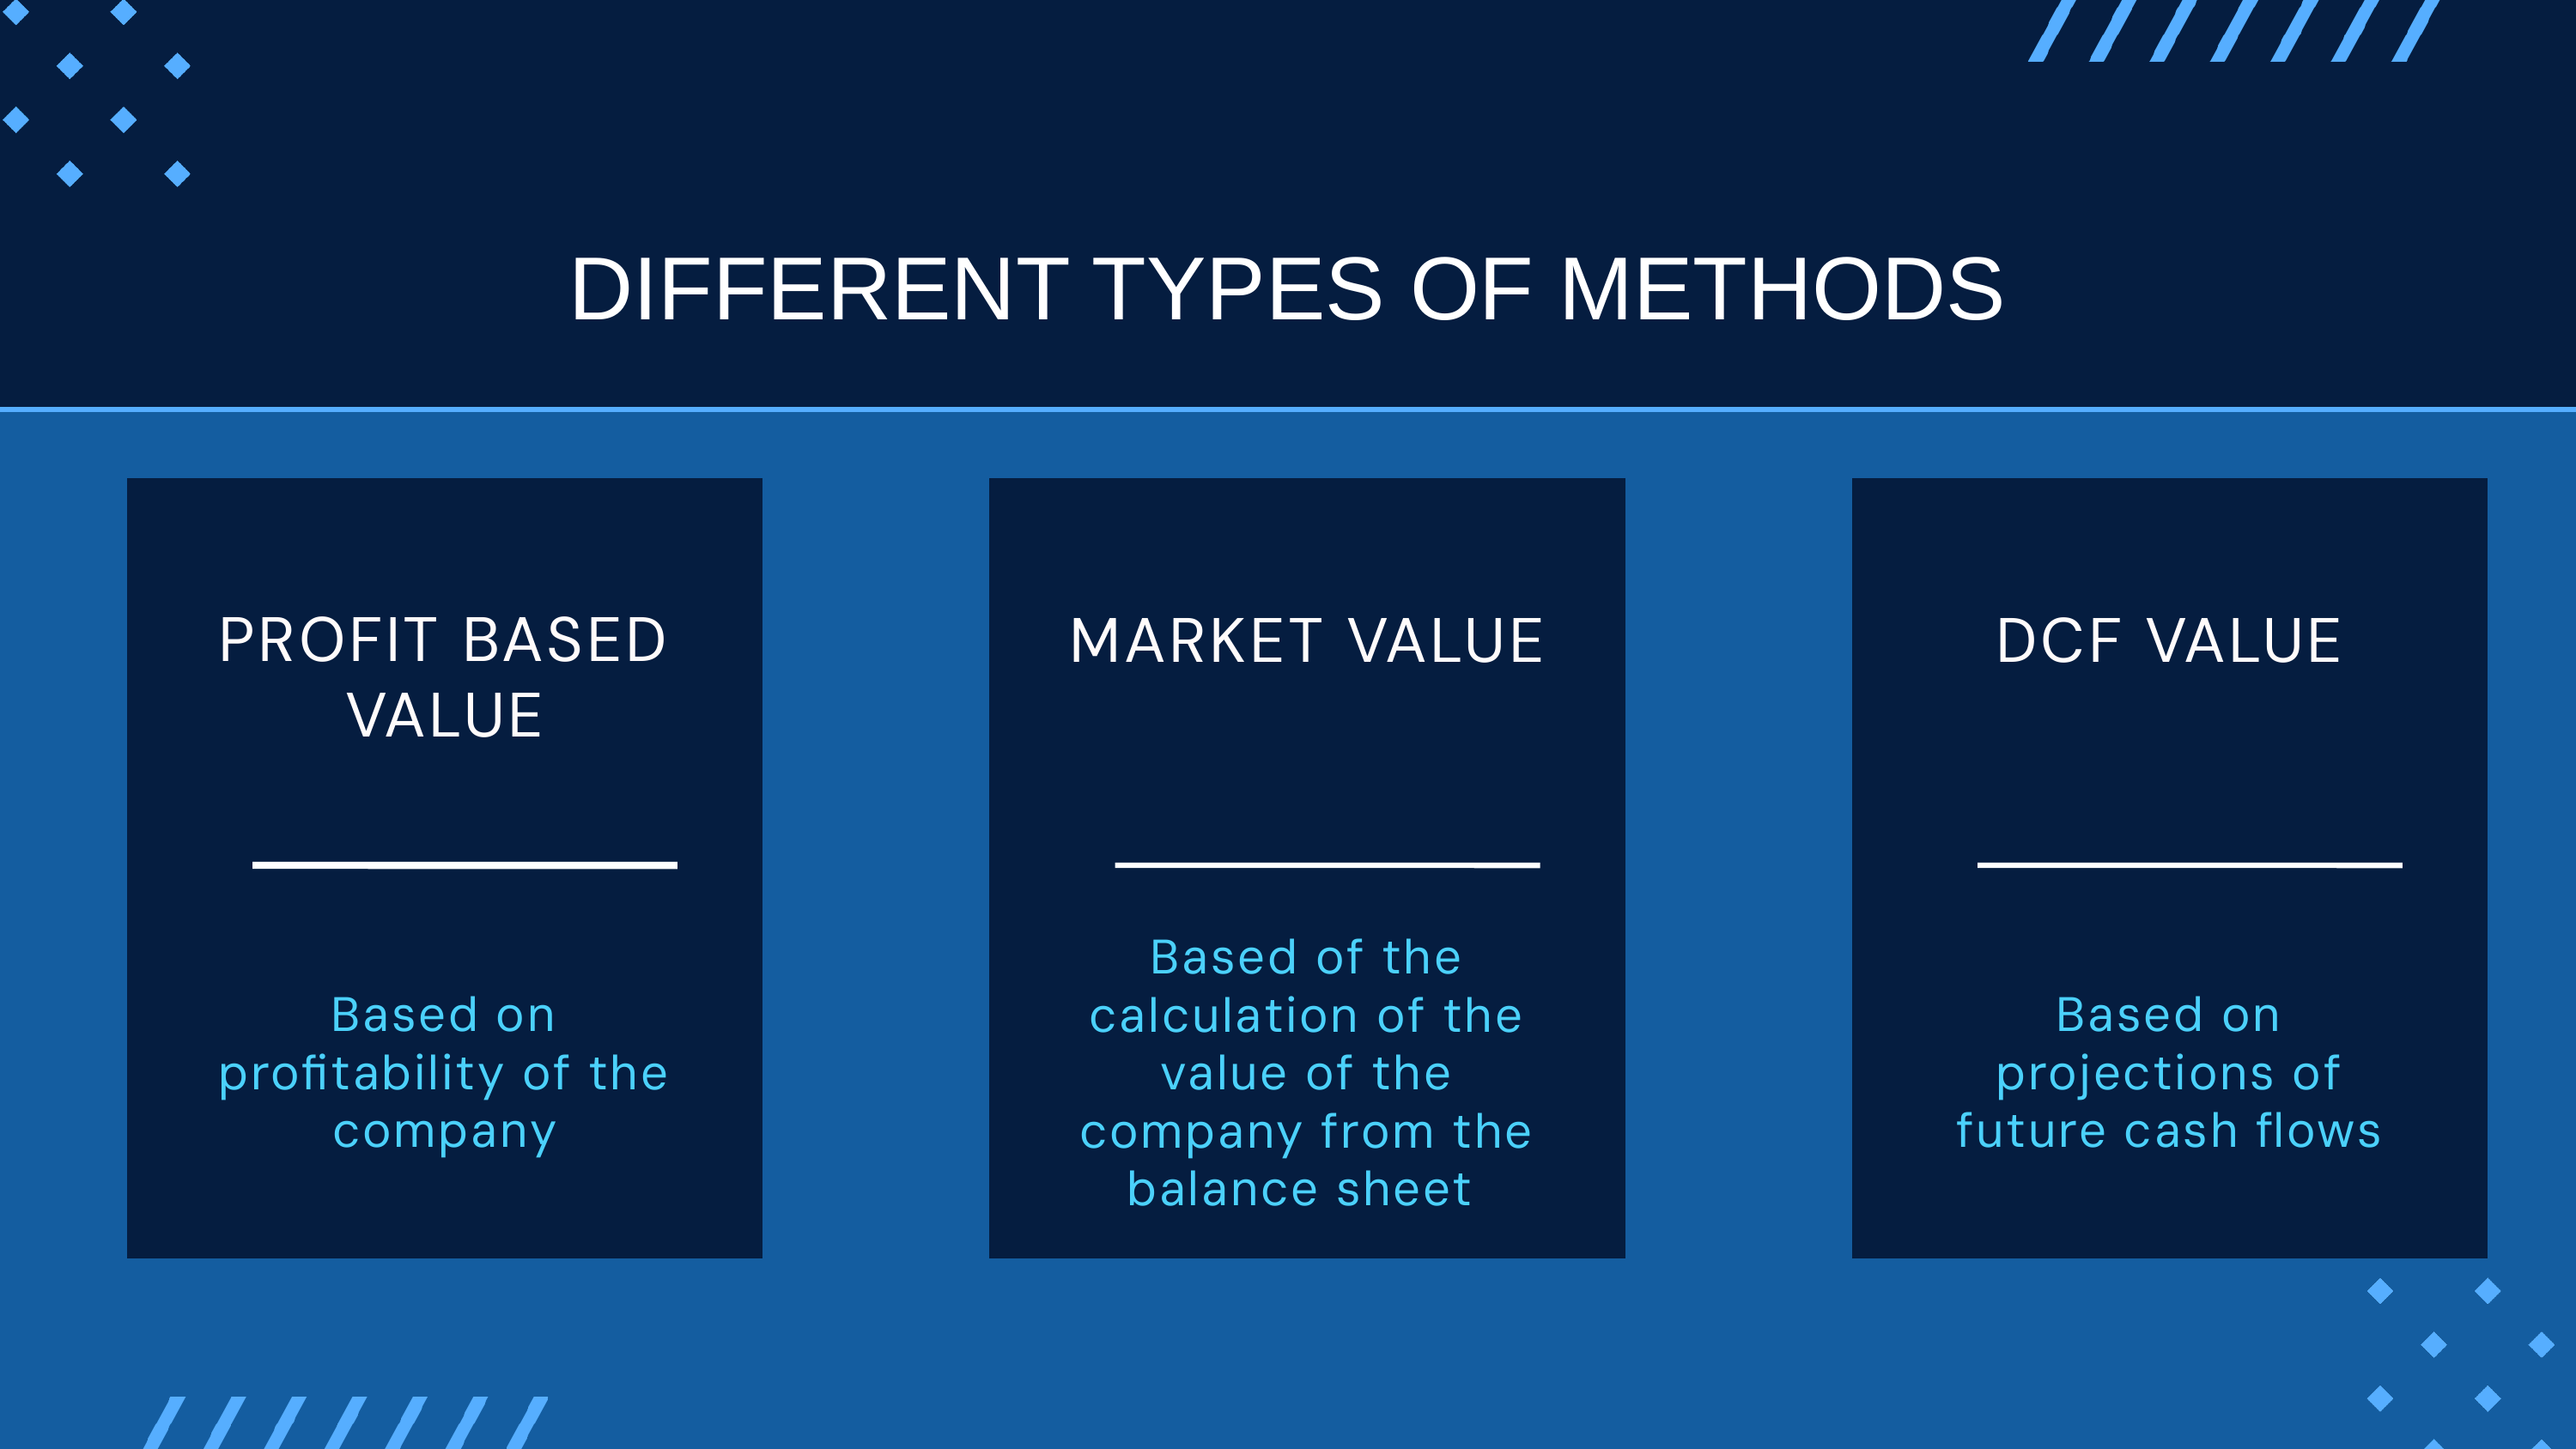

DIFFERENT TYPES OF METHODS

PROFIT BASED VALUE

Based on profitability of the company

MARKET VALUE
DCF VALUE

Based of the calculation of the value of the company from the balance sheet
Based on projections of future cash flows